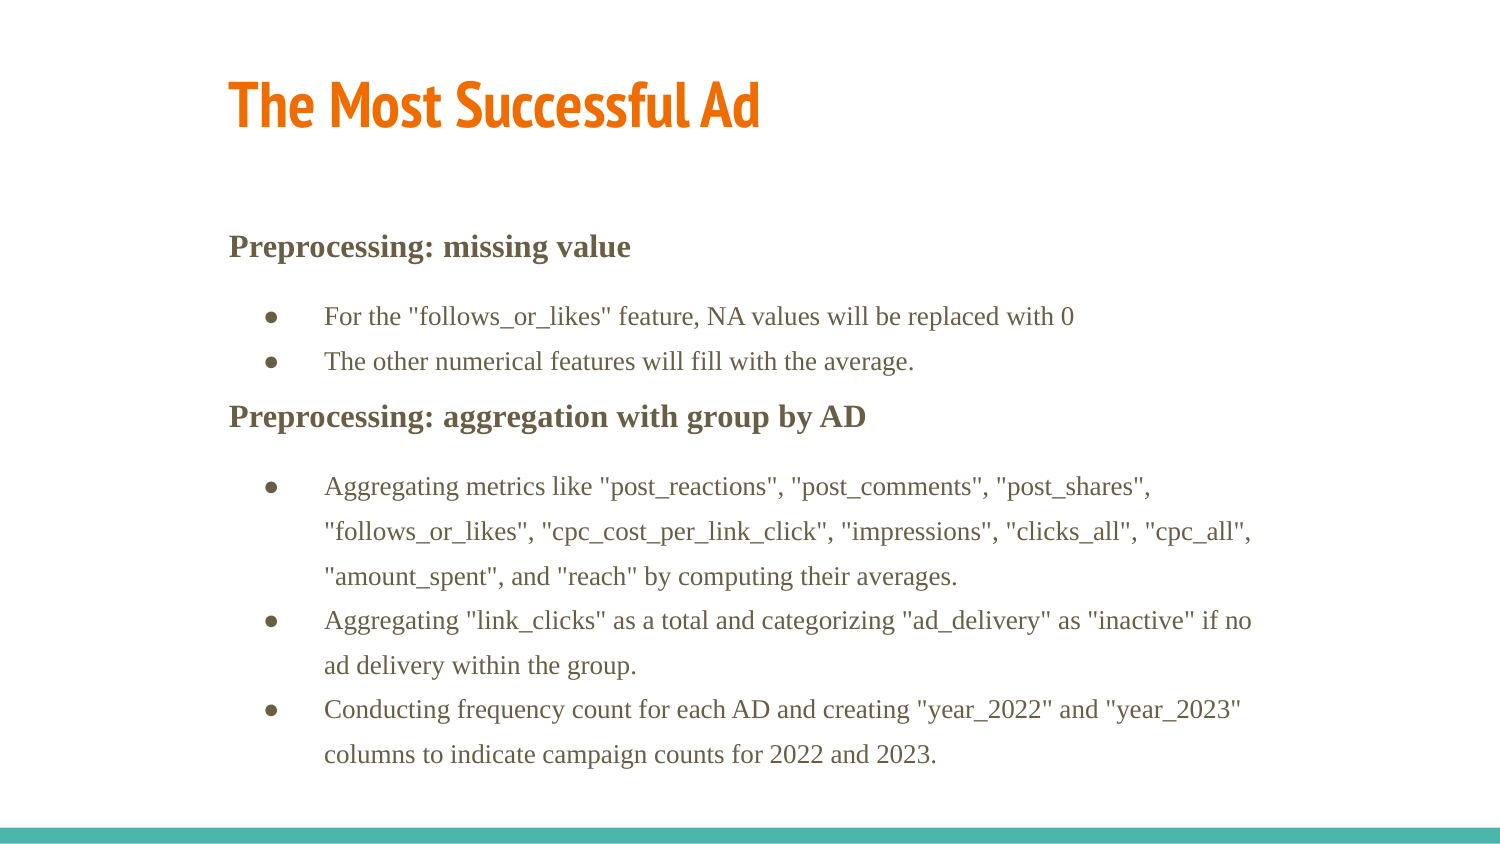

# The Most Successful Ad
Preprocessing: missing value
For the "follows_or_likes" feature, NA values will be replaced with 0
The other numerical features will fill with the average.
Preprocessing: aggregation with group by AD
Aggregating metrics like "post_reactions", "post_comments", "post_shares", "follows_or_likes", "cpc_cost_per_link_click", "impressions", "clicks_all", "cpc_all", "amount_spent", and "reach" by computing their averages.
Aggregating "link_clicks" as a total and categorizing "ad_delivery" as "inactive" if no ad delivery within the group.
Conducting frequency count for each AD and creating "year_2022" and "year_2023" columns to indicate campaign counts for 2022 and 2023.